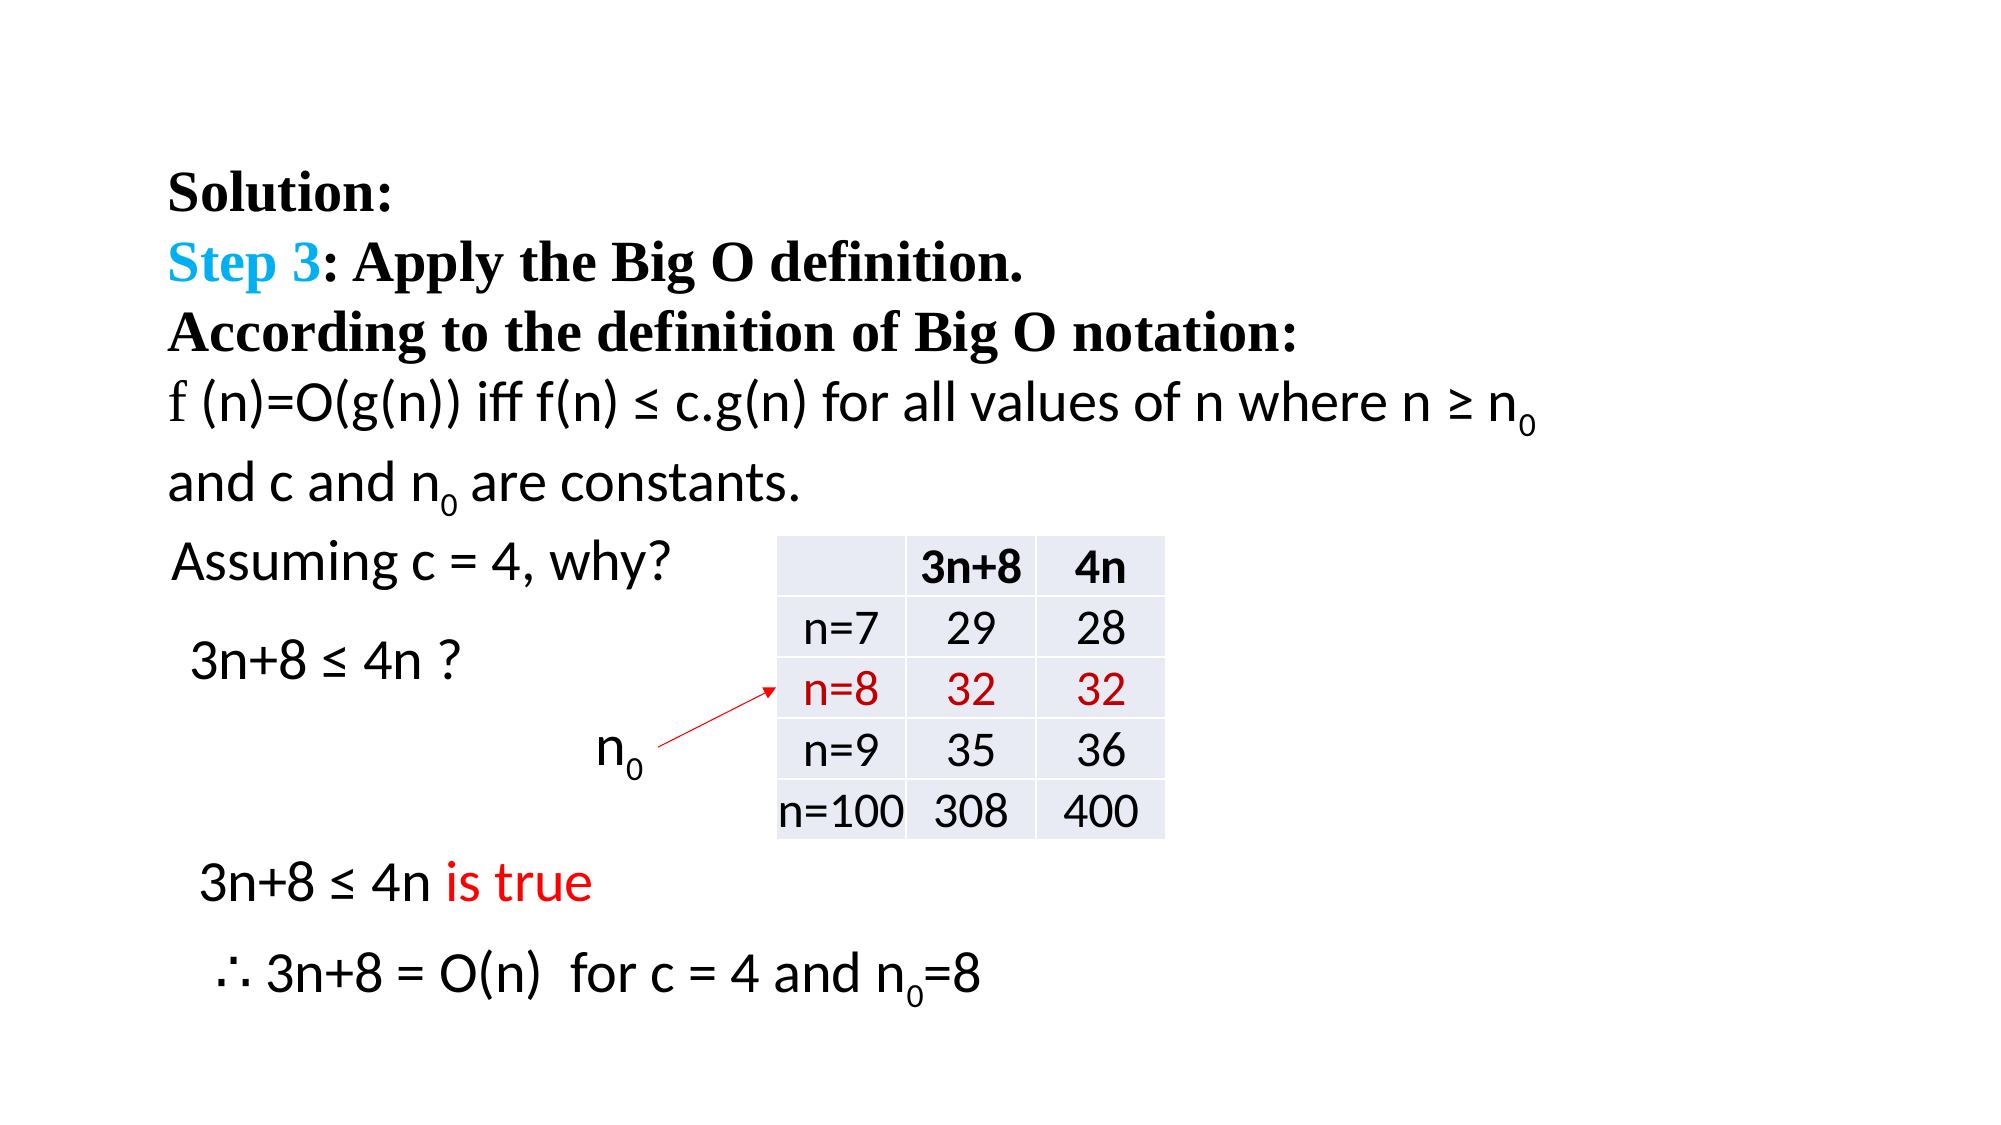

Solution:
Step 3: Apply the Big O definition.
According to the definition of Big O notation:
f (n)=O(g(n)) iff f(n) ≤ c.g(n) for all values of n where n ≥ n0
and c and n0 are constants.
Assuming c = 4, why?
|  | 3n+8 | 4n |
| --- | --- | --- |
| n=7 | 29 | 28 |
| n=8 | 32 | 32 |
| n=9 | 35 | 36 |
| n=100 | 308 | 400 |
3n+8 ≤ 4n ?
n0
3n+8 ≤ 4n is true
∴ 3n+8 = O(n)  for c = 4 and n0=8